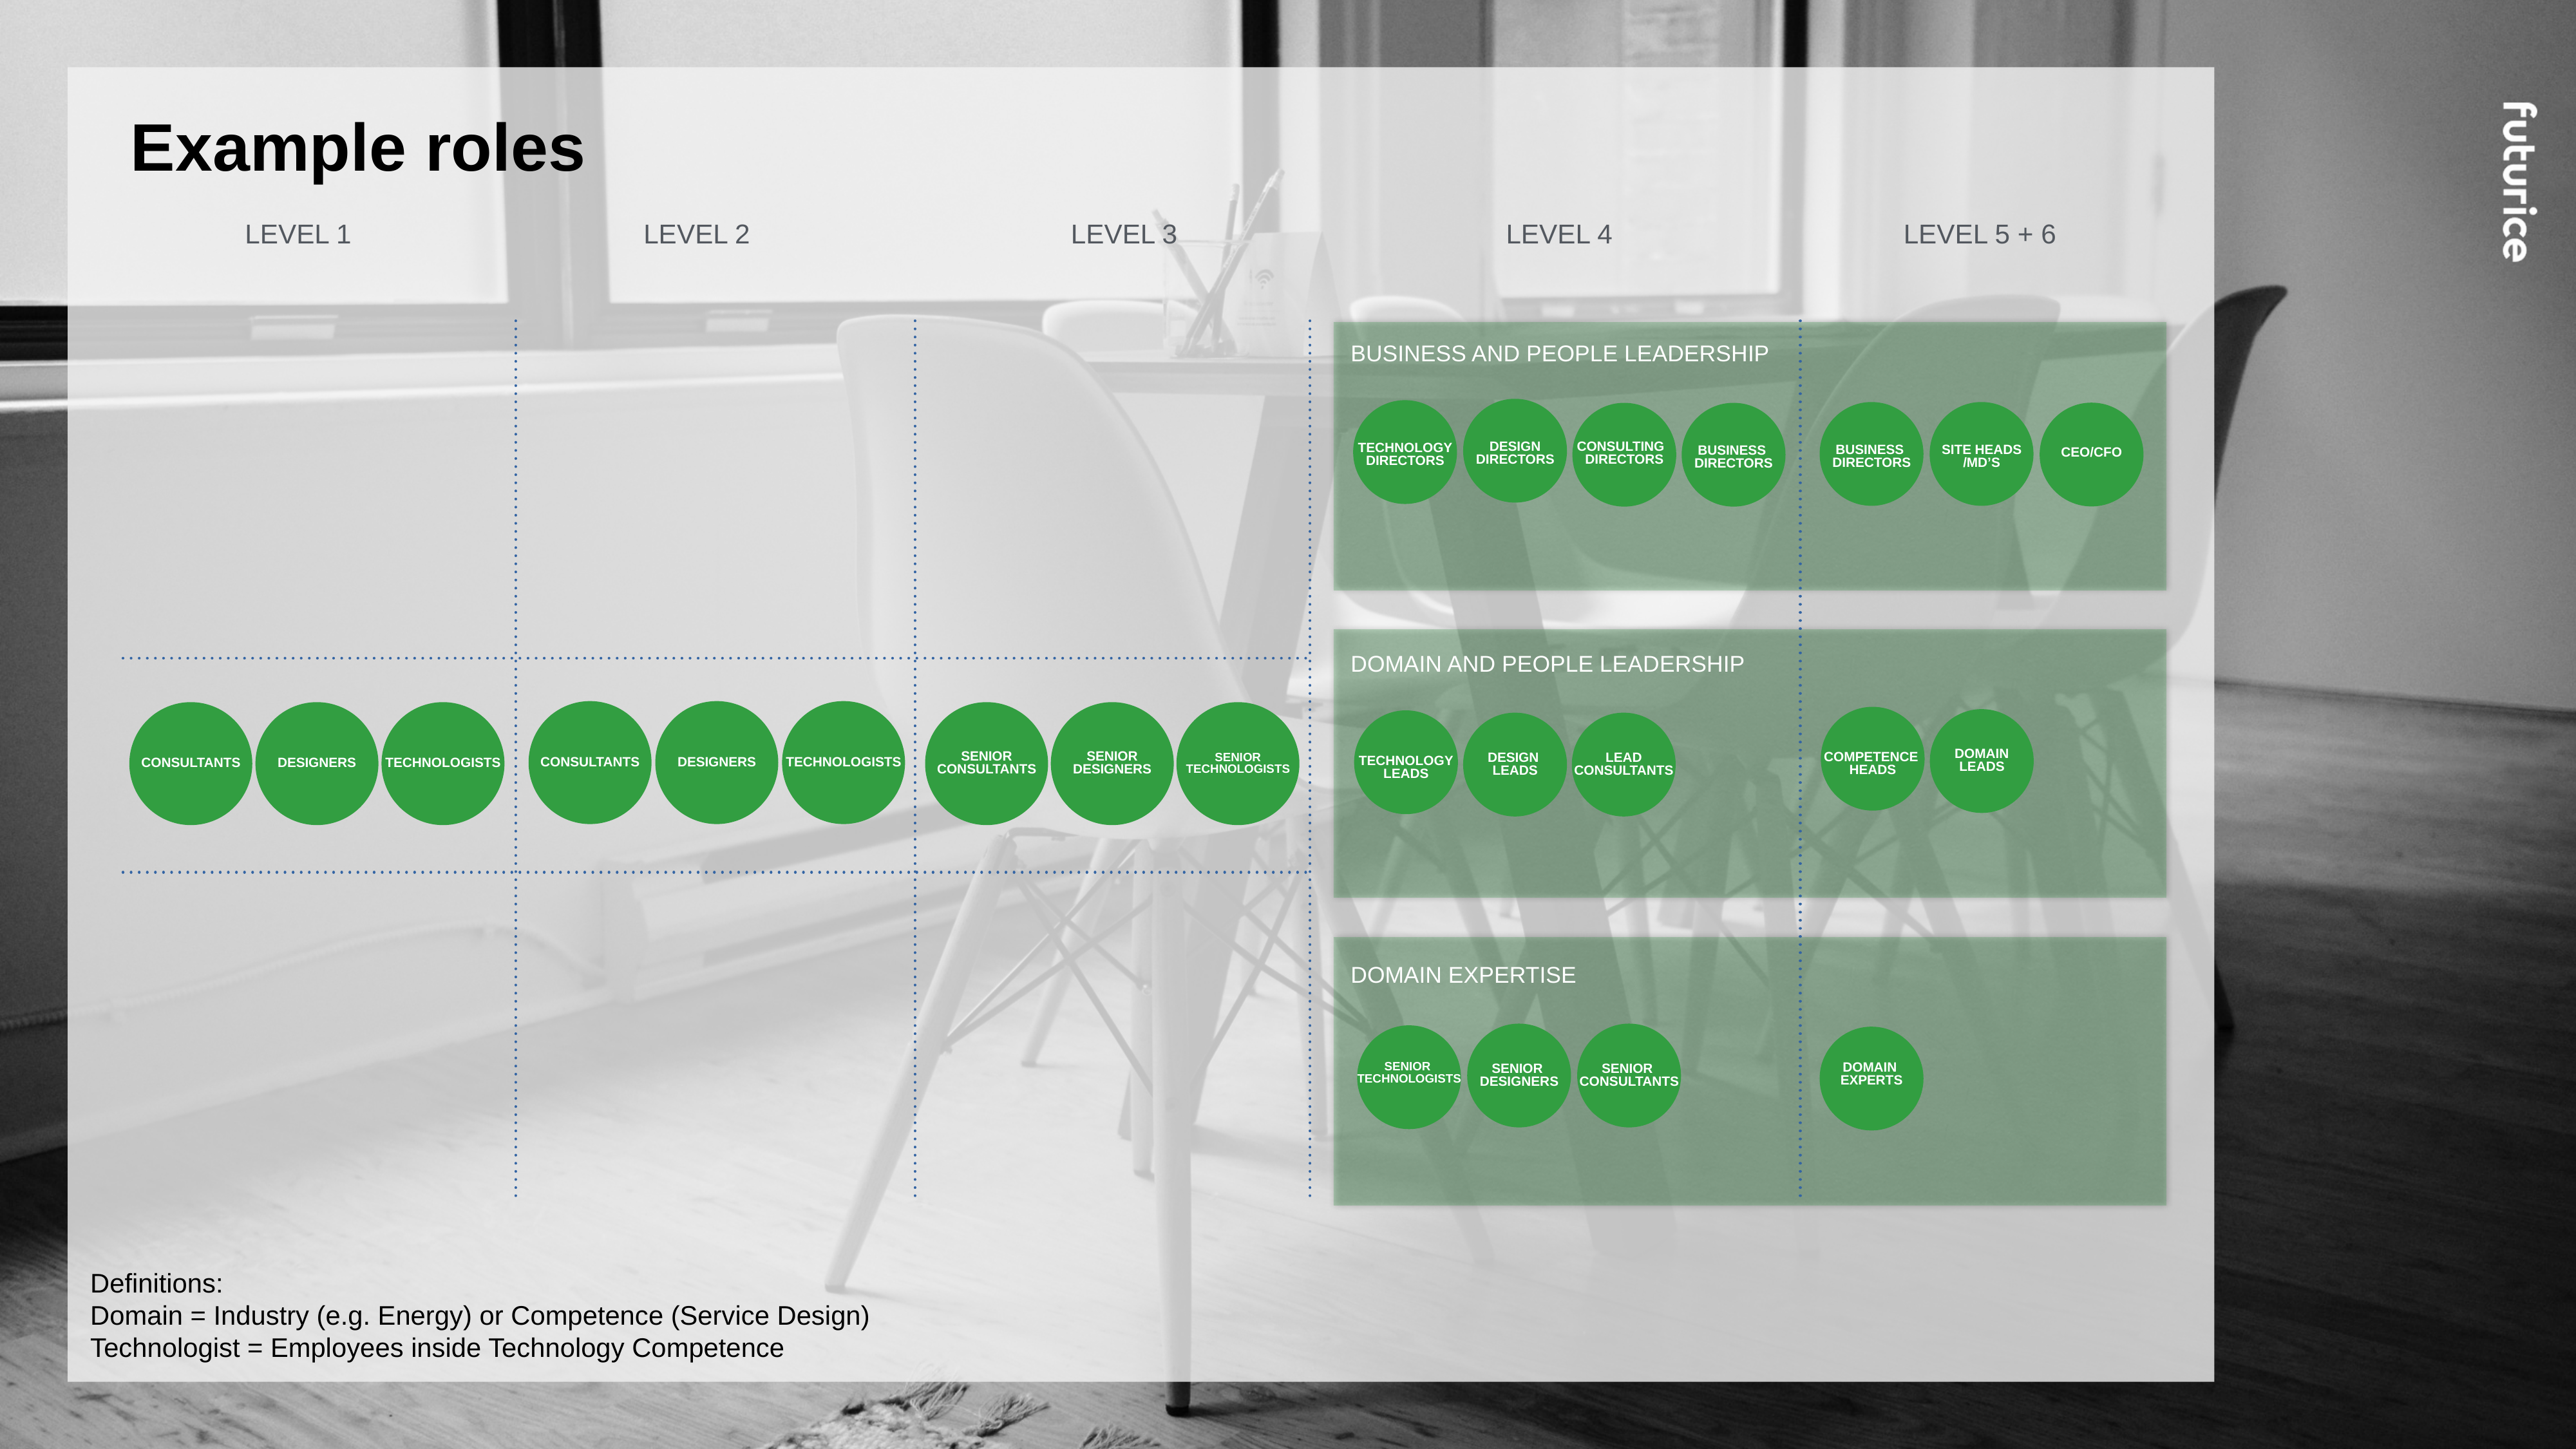

Example roles
LEVEL 2
LEVEL 1
LEVEL 3
LEVEL 4
LEVEL 5 + 6

BUSINESS AND PEOPLE LEADERSHIP
CEO/CFO

### Chart:

| Category | Workload |
|---|---|
| Client | 0.0 |
| Internal | 20.0 |
BUSINESS
DIRECTORS

### Chart:

| Category | Workload |
|---|---|
| Client | 0.0 |
| Internal | 20.0 |
SITE HEADS
/MD’S

### Chart:

| Category | Workload |
|---|---|
| Client | 0.0 |
| Internal | 20.0 |
DESIGN
DIRECTORS

### Chart:

| Category | Workload |
|---|---|
| Client | 0.0 |
| Internal | 20.0 |
CONSULTING
DIRECTORS

### Chart:

| Category | Workload |
|---|---|
| Client | 0.0 |
| Internal | 20.0 |
TECHNOLOGY
DIRECTORS

### Chart:

| Category | Workload |
|---|---|
| Client | 0.0 |
| Internal | 20.0 |
BUSINESS
DIRECTORS

### Chart:

| Category | Workload |
|---|---|
| Client | 0.0 |
| Internal | 20.0 |
DOMAIN AND PEOPLE LEADERSHIP

DOMAIN
LEADS

### Chart:

| Category | Workload |
|---|---|
| Client | 0.0 |
| Internal | 20.0 |
COMPETENCE
HEADS

### Chart:

| Category | Workload |
|---|---|
| Client | 0.0 |
| Internal | 20.0 |
DESIGN
LEADS

### Chart:

| Category | Workload |
|---|---|
| Client | 0.0 |
| Internal | 20.0 |
LEAD
CONSULTANTS

### Chart:

| Category | Workload |
|---|---|
| Client | 0.0 |
| Internal | 20.0 |
TECHNOLOGY
LEADS

### Chart:

| Category | Workload |
|---|---|
| Client | 0.0 |
| Internal | 20.0 |

### Chart:

| Category | Workload |
|---|---|
| Client | 0.0 |
| Internal | 20.0 |
CONSULTANTS

### Chart:

| Category | Workload |
|---|---|
| Client | 0.0 |
| Internal | 20.0 |
DESIGNERS

### Chart:

| Category | Workload |
|---|---|
| Client | 0.0 |
| Internal | 20.0 |
TECHNOLOGISTS

### Chart:

| Category | Workload |
|---|---|
| Client | 0.0 |
| Internal | 20.0 |
CONSULTANTS

### Chart:

| Category | Workload |
|---|---|
| Client | 0.0 |
| Internal | 20.0 |
DESIGNERS

### Chart:

| Category | Workload |
|---|---|
| Client | 0.0 |
| Internal | 20.0 |
TECHNOLOGISTS

### Chart:

| Category | Workload |
|---|---|
| Client | 0.0 |
| Internal | 20.0 |
SENIOR CONSULTANTS

### Chart:

| Category | Workload |
|---|---|
| Client | 0.0 |
| Internal | 20.0 |
SENIOR
DESIGNERS

### Chart:

| Category | Workload |
|---|---|
| Client | 0.0 |
| Internal | 20.0 |
SENIOR TECHNOLOGISTS

DOMAIN EXPERTISE
SENIOR
TECHNOLOGISTS

### Chart:

| Category | Workload |
|---|---|
| Client | 0.0 |
| Internal | 20.0 |
SENIOR
CONSULTANTS

### Chart:

| Category | Workload |
|---|---|
| Client | 0.0 |
| Internal | 20.0 |
SENIOR
DESIGNERS

### Chart:

| Category | Workload |
|---|---|
| Client | 0.0 |
| Internal | 20.0 |
DOMAIN
EXPERTS

### Chart:

| Category | Workload |
|---|---|
| Client | 0.0 |
| Internal | 20.0 |
Definitions:
Domain = Industry (e.g. Energy) or Competence (Service Design)
Technologist = Employees inside Technology Competence